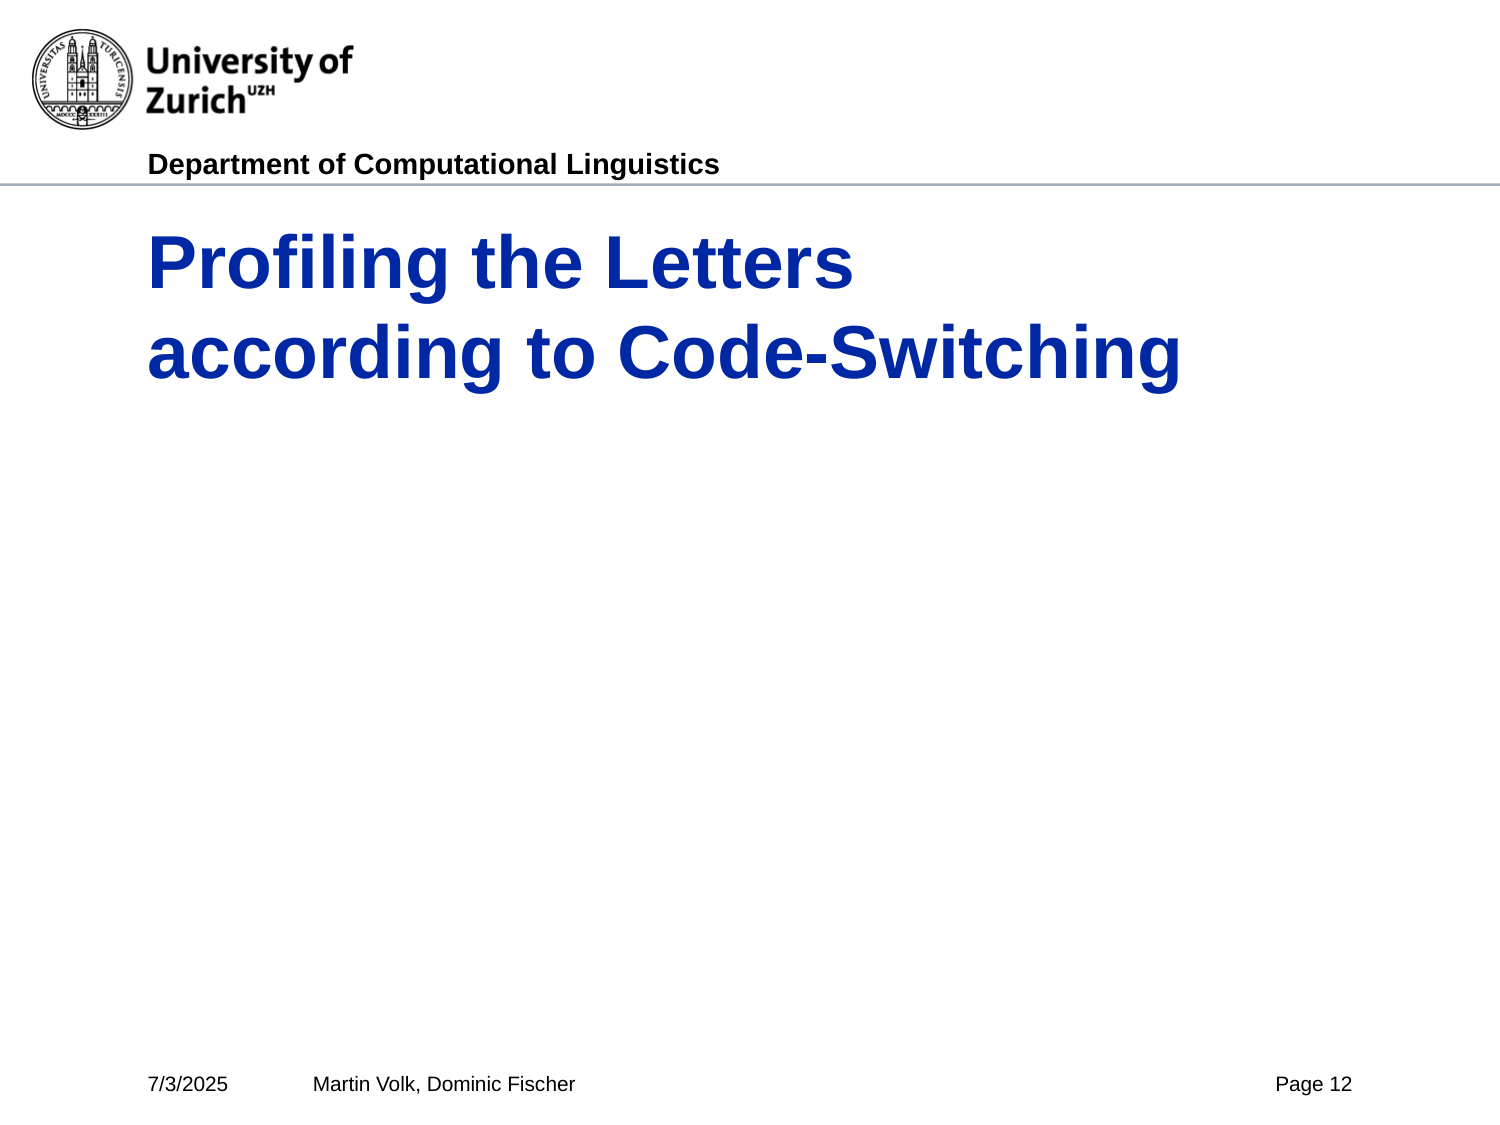

# Profiling the Letters according to Code-Switching

7/3/2025
Martin Volk, Dominic Fischer
Page 12